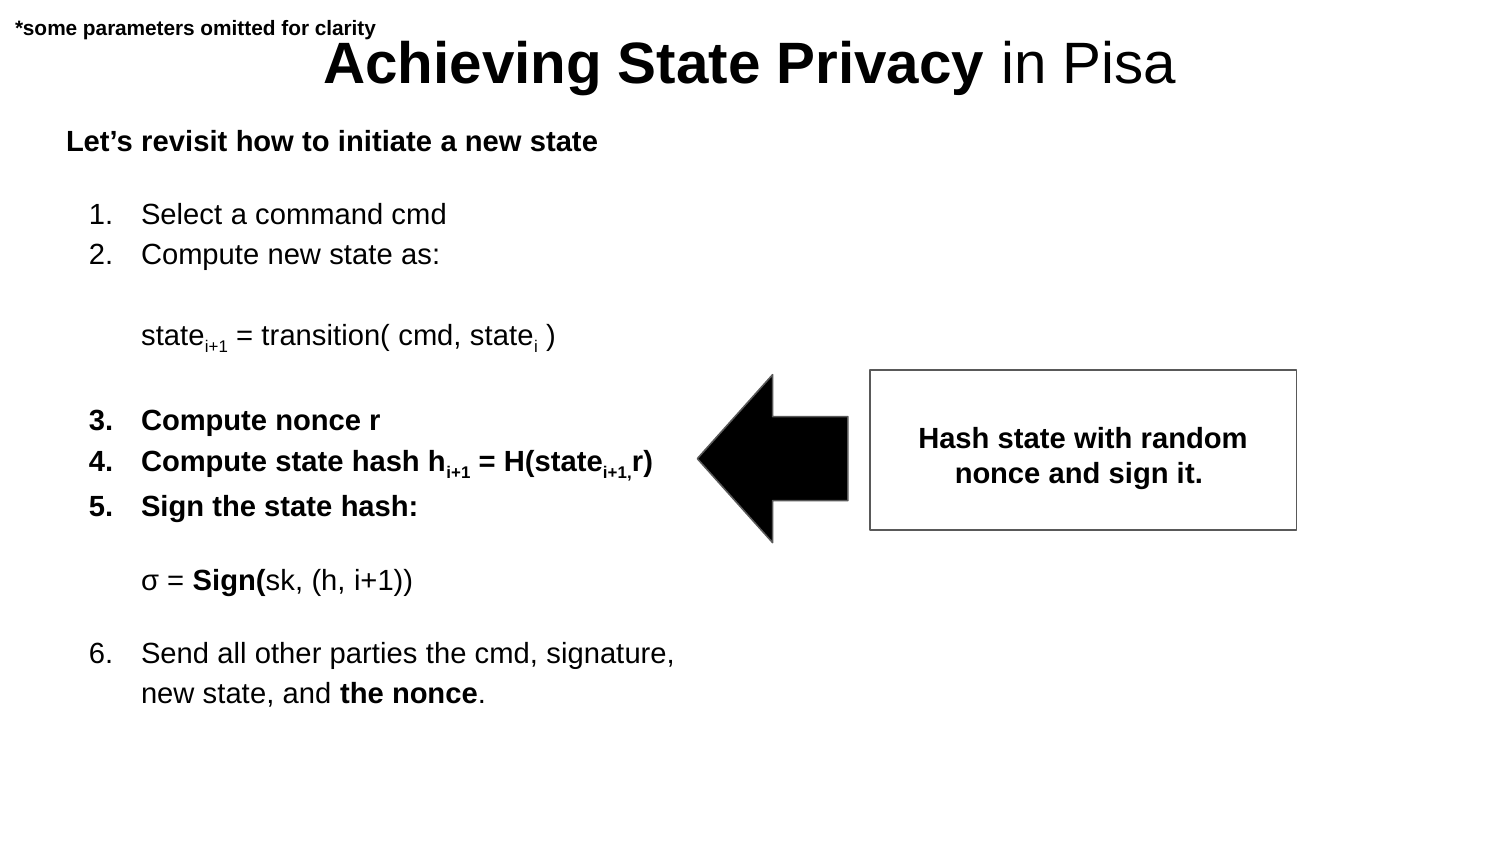

*some parameters omitted for clarity
# Achieving State Privacy in Pisa

Let’s revisit how to initiate a new state
Select a command cmd
Compute new state as:
statei+1 = transition( cmd, statei )
Compute nonce r
Compute state hash hi+1 = H(statei+1,r)
Sign the state hash:
σ = Sign(sk, (h, i+1))
Send all other parties the cmd, signature, new state, and the nonce.

Hash state with random nonce and sign it.